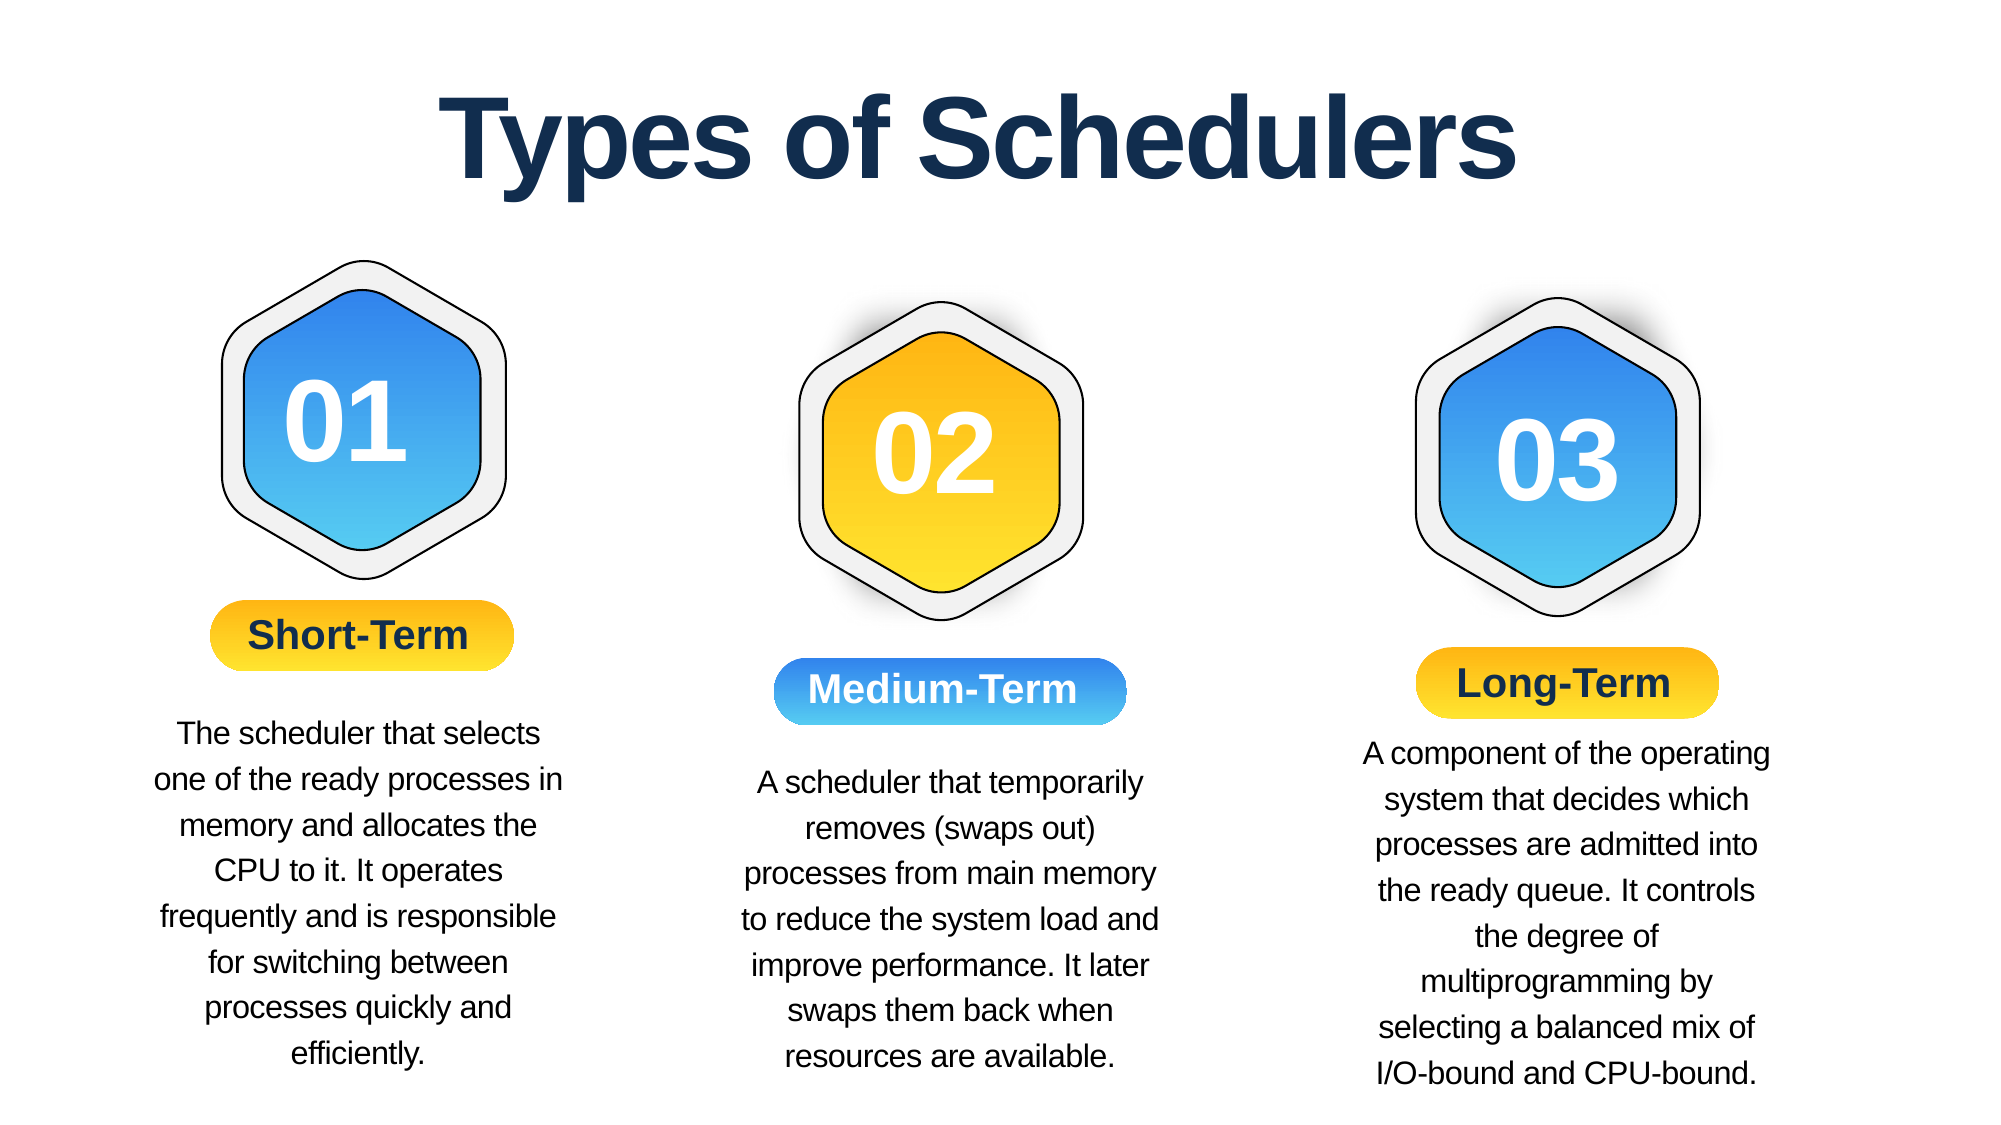

Types of Schedulers

01
02
03

Short-Term

 Long-Term
Medium-Term
The scheduler that selects one of the ready processes in memory and allocates the CPU to it. It operates frequently and is responsible for switching between processes quickly and efficiently.
A component of the operating system that decides which processes are admitted into the ready queue. It controls the degree of multiprogramming by selecting a balanced mix of I/O-bound and CPU-bound.
A scheduler that temporarily removes (swaps out) processes from main memory to reduce the system load and improve performance. It later swaps them back when resources are available.